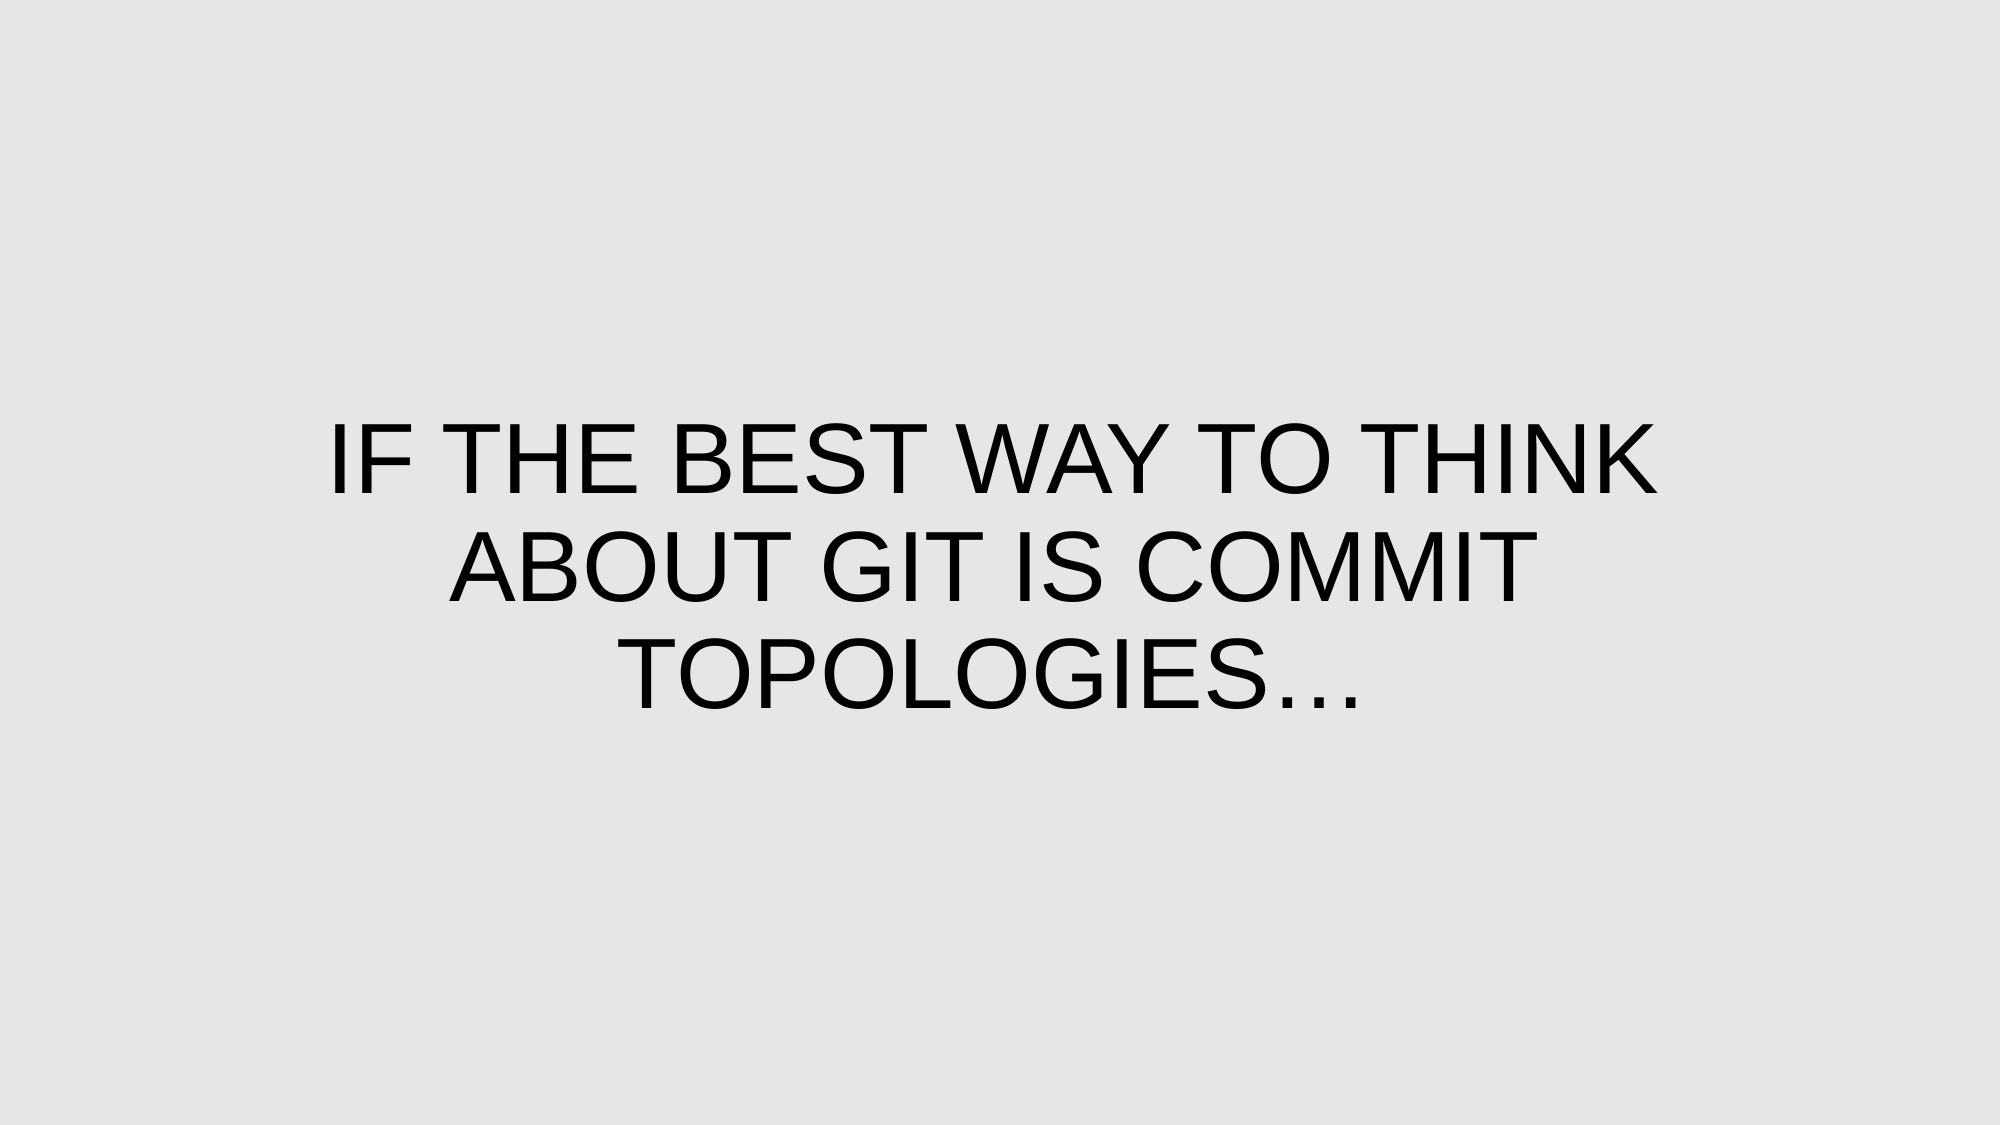

# If the best way to think about Git is commit topologies…